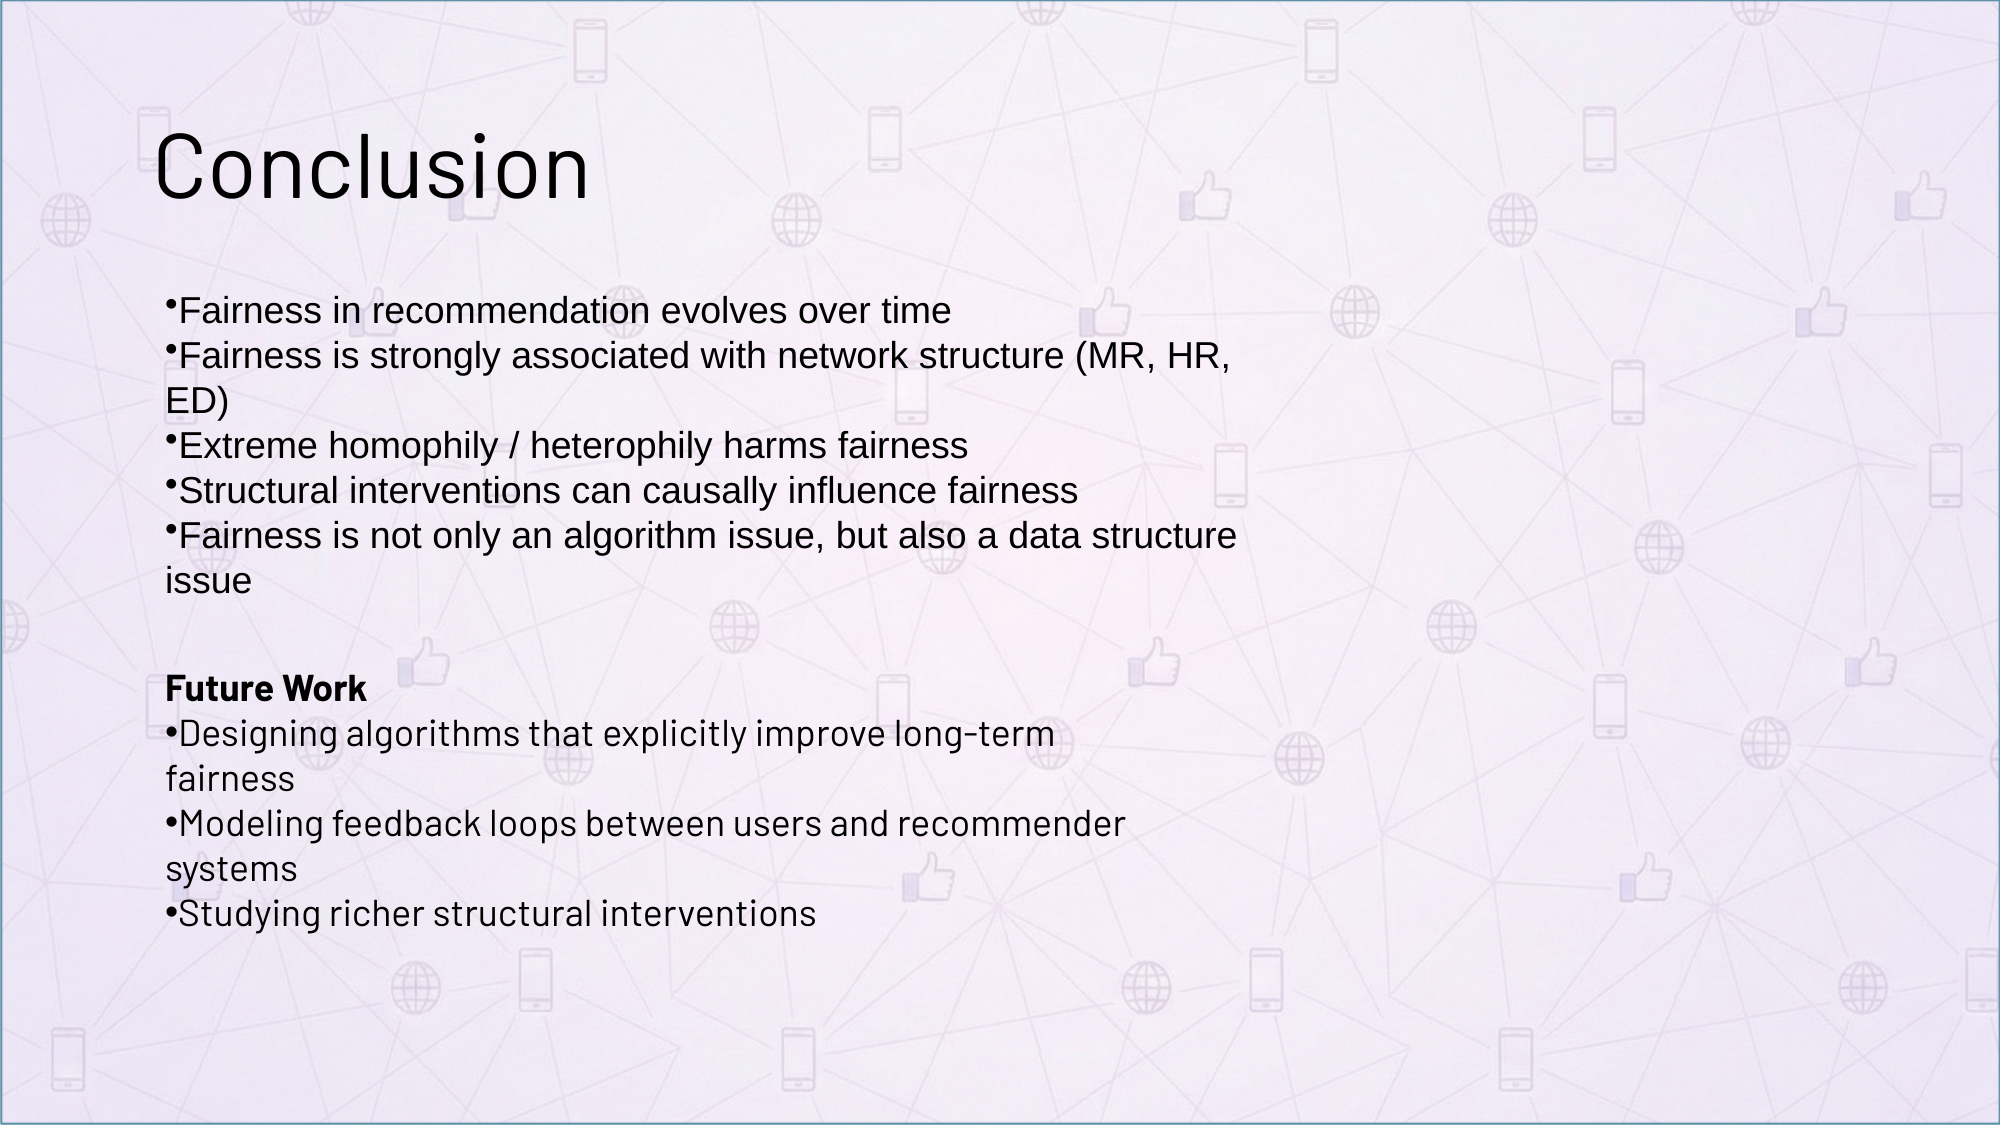

# Conclusion
Fairness in recommendation evolves over time
Fairness is strongly associated with network structure (MR, HR, ED)
Extreme homophily / heterophily harms fairness
Structural interventions can causally influence fairness
Fairness is not only an algorithm issue, but also a data structure issue
Future Work
Designing algorithms that explicitly improve long-term fairness
Modeling feedback loops between users and recommender systems
Studying richer structural interventions